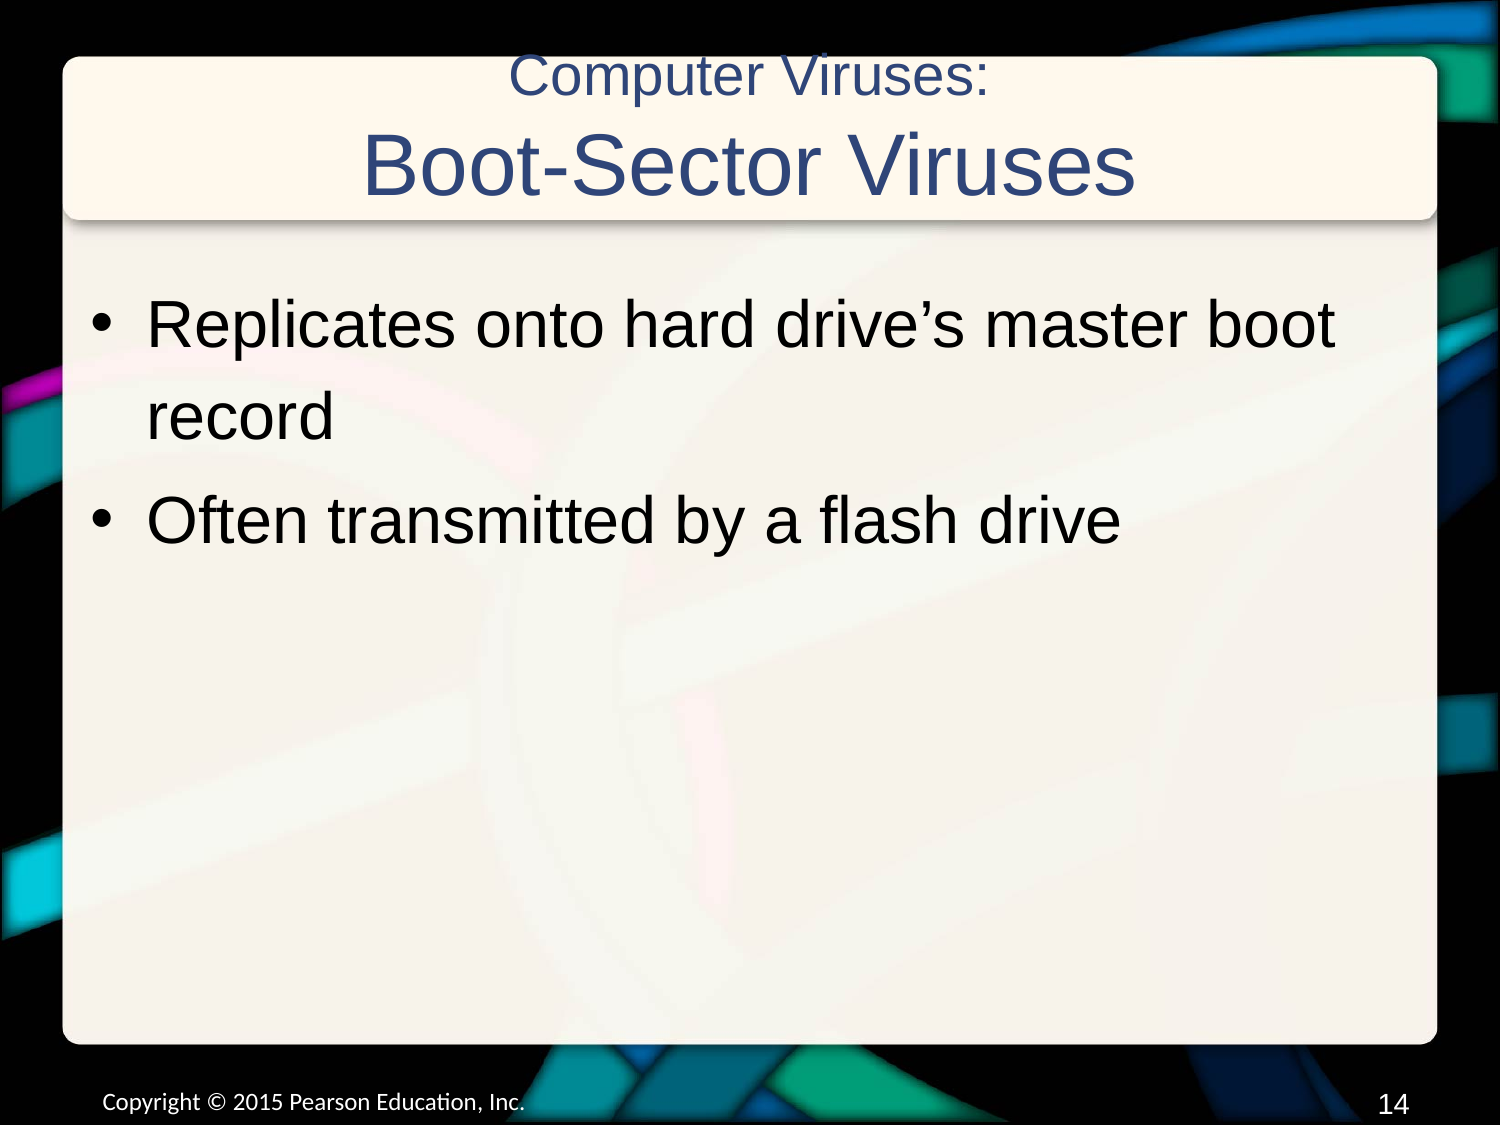

# Computer Viruses: Boot-Sector Viruses
Replicates onto hard drive’s master boot record
Often transmitted by a flash drive

Copyright © 2015 Pearson Education, Inc.
14